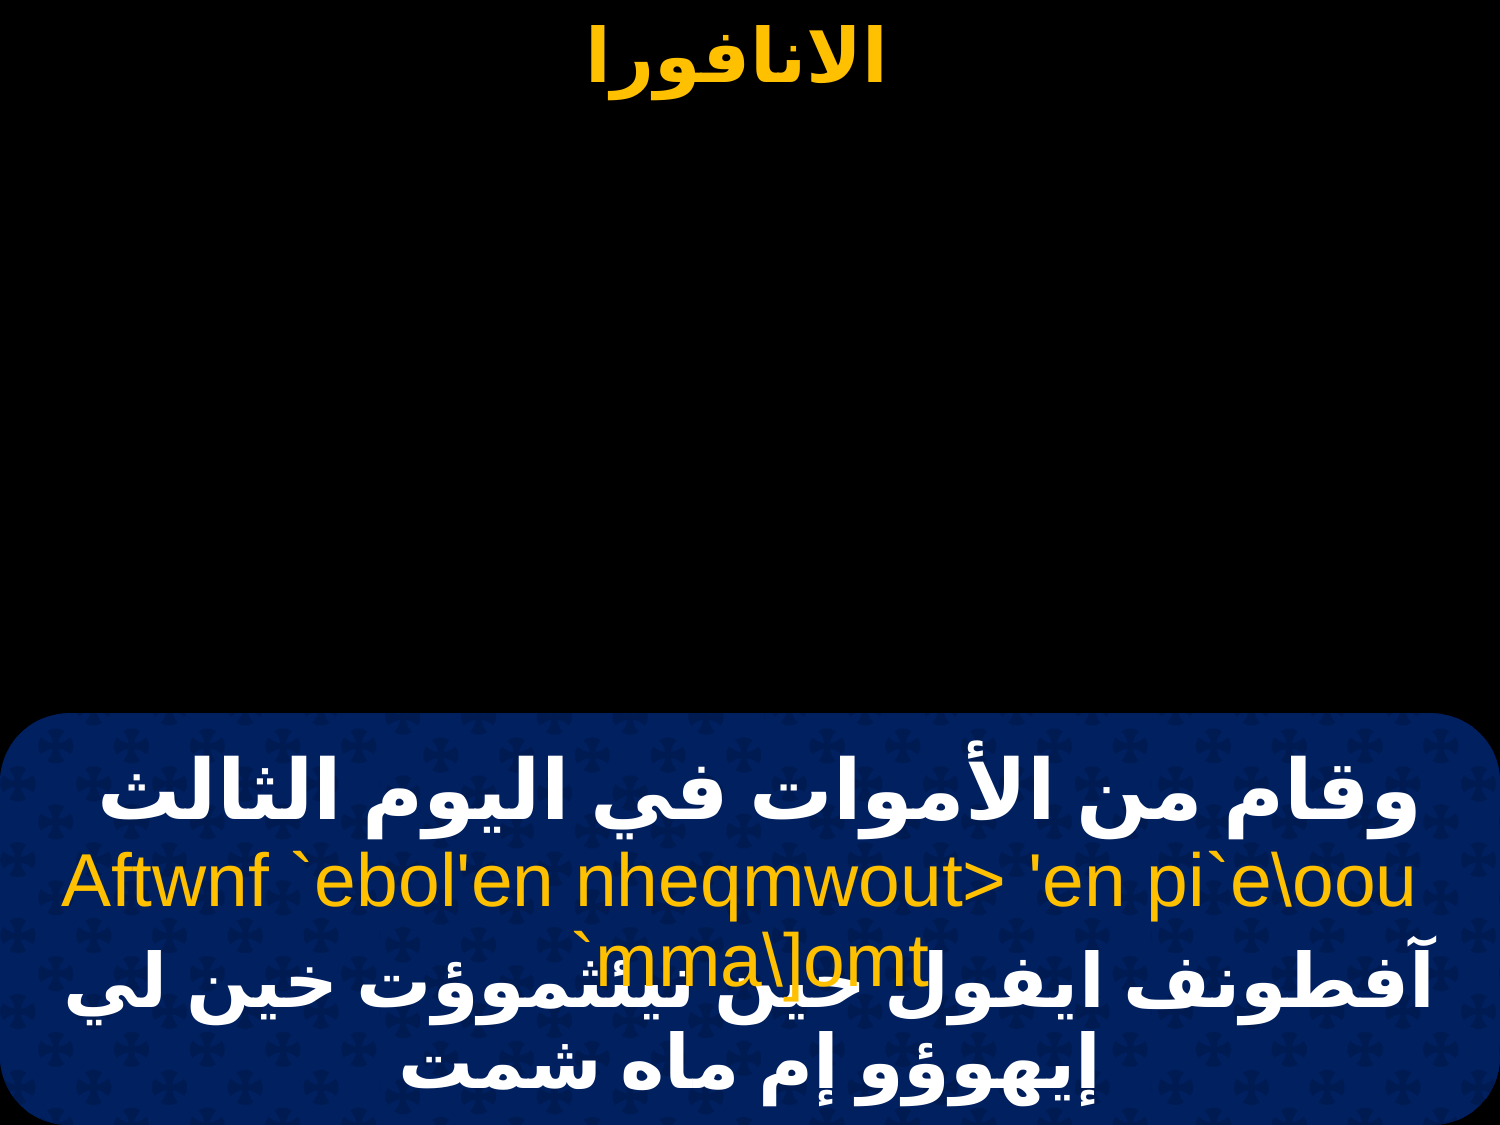

# وقام من الأموات في اليوم الثالث
Aftwnf `ebol'en nheqmwout> 'en pi`e\oou  `mma\]omt
آفطونف ايفول خين نيئثموؤت خين لي إيهوؤو إم ماه شمت